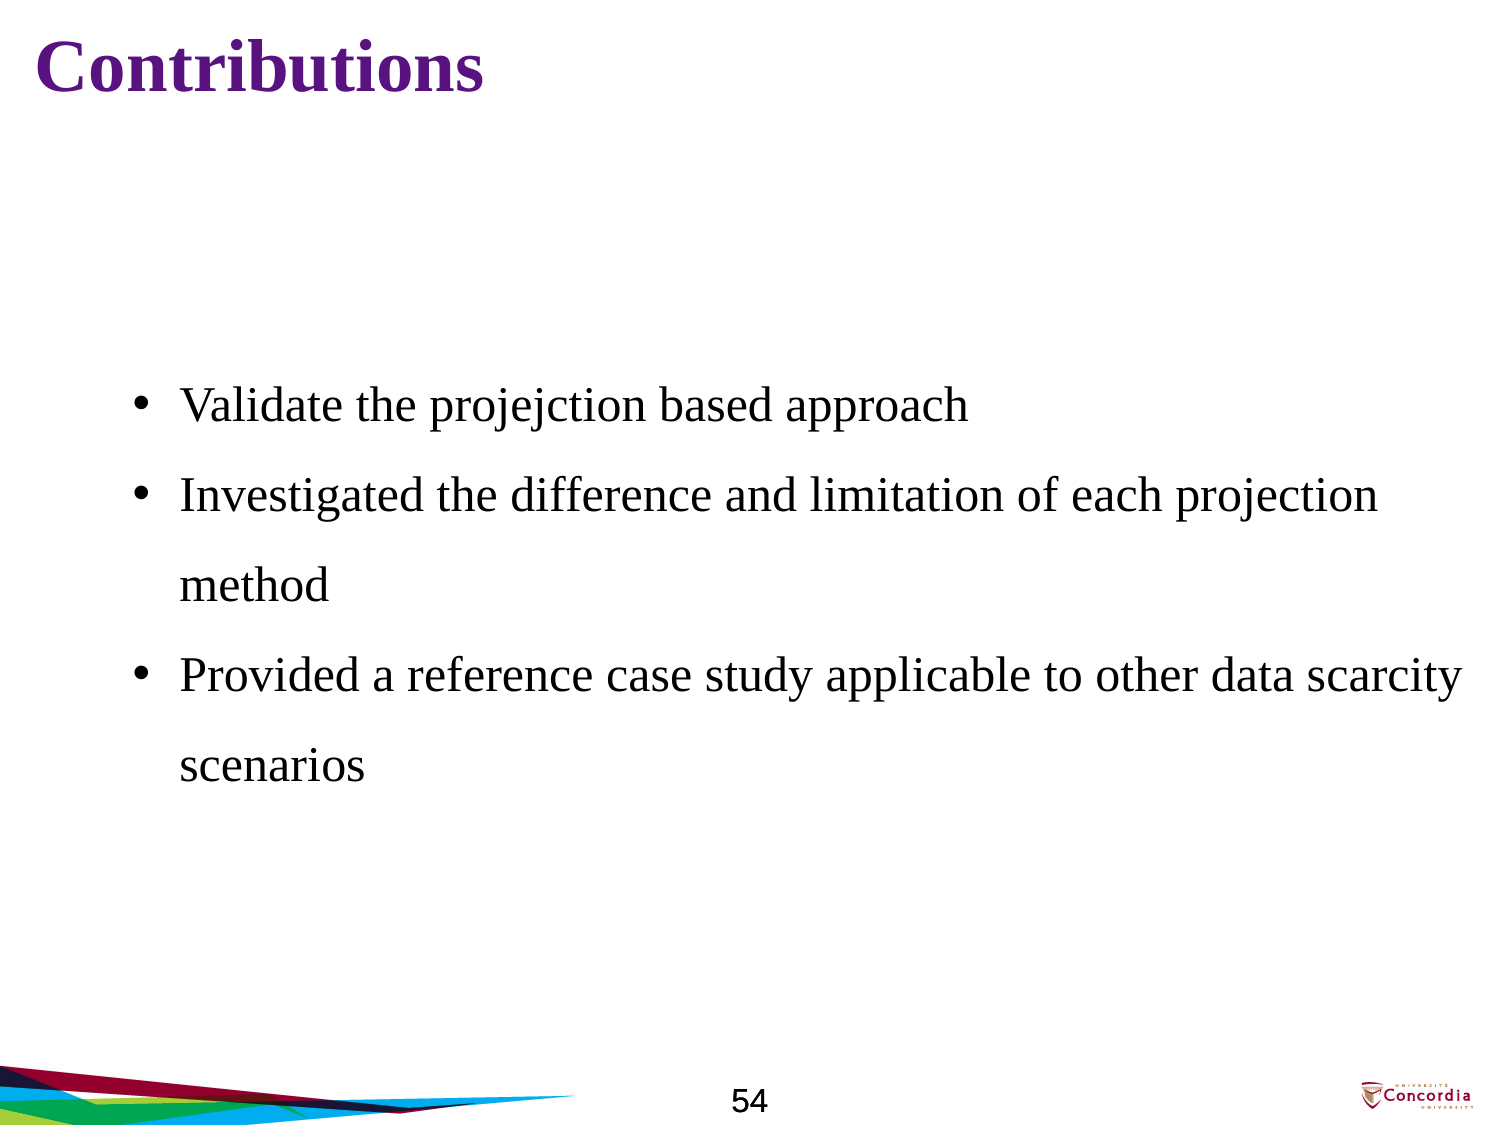

Contributions
Validate the projejction based approach
Investigated the difference and limitation of each projection method
Provided a reference case study applicable to other data scarcity scenarios
#